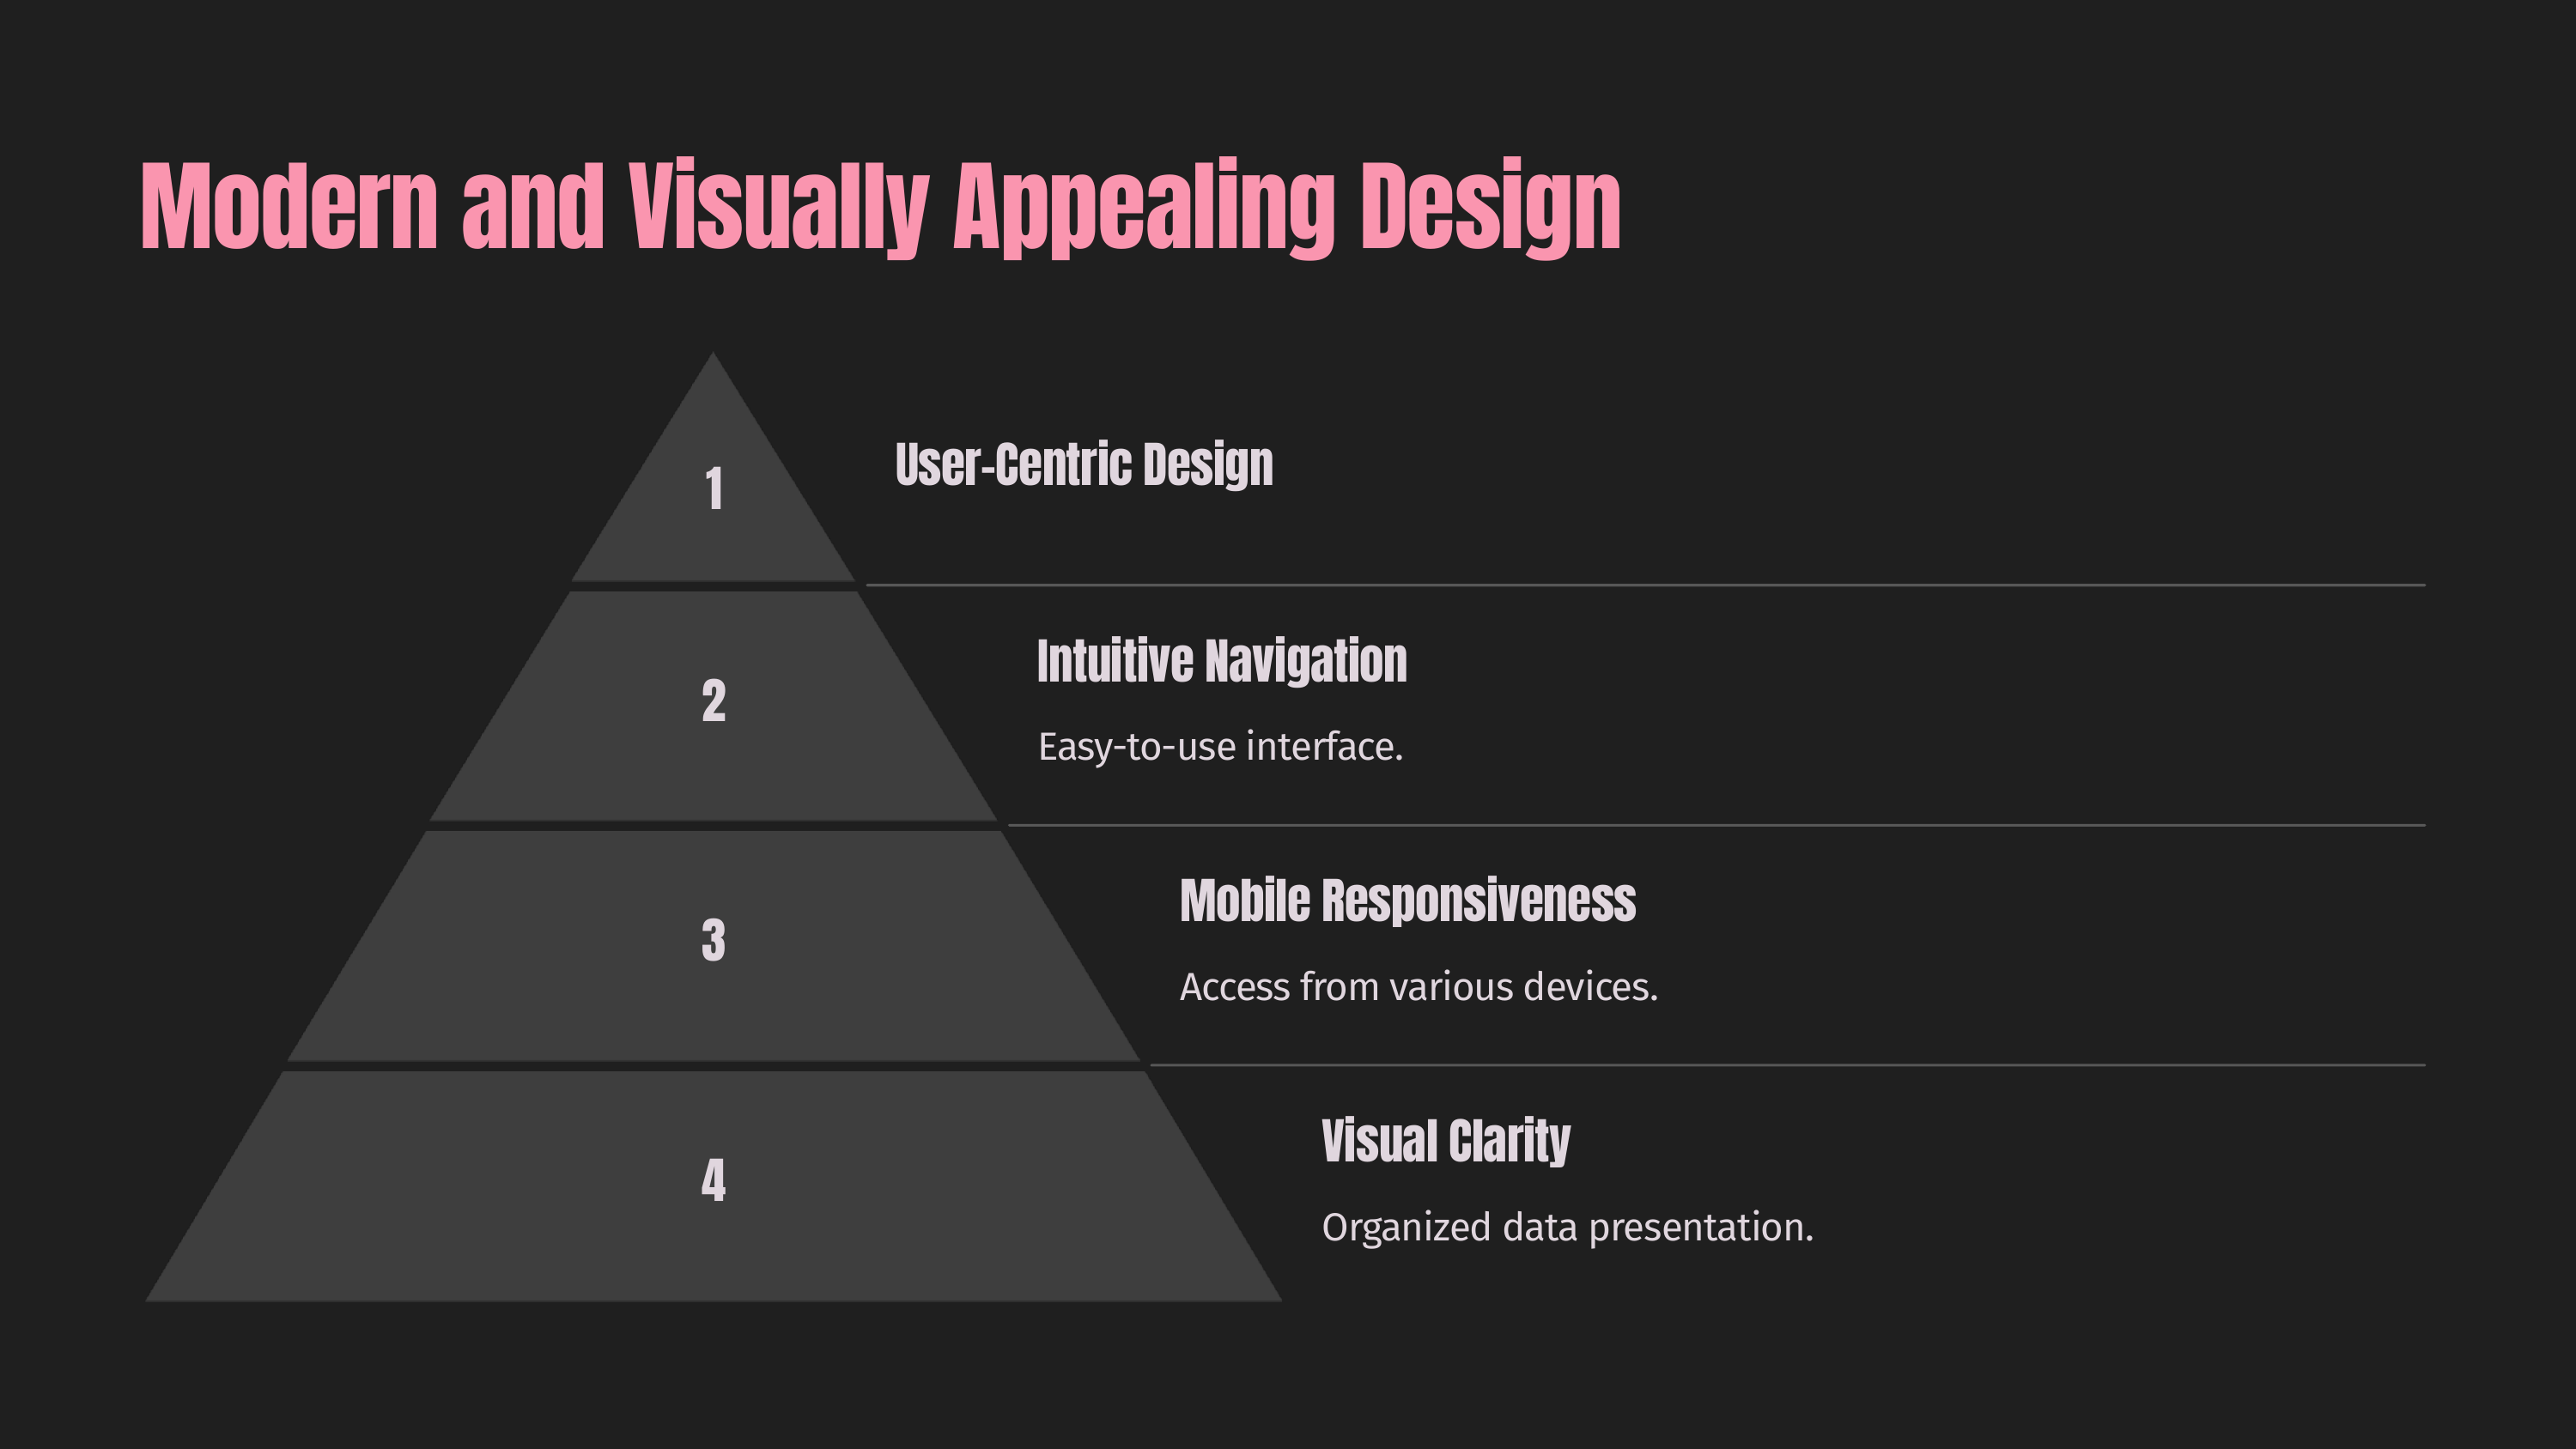

Modern and Visually Appealing Design

User-Centric Design
1

Intuitive Navigation
2
Easy-to-use interface.

Mobile Responsiveness
3
Access from various devices.

Visual Clarity
4
Organized data presentation.